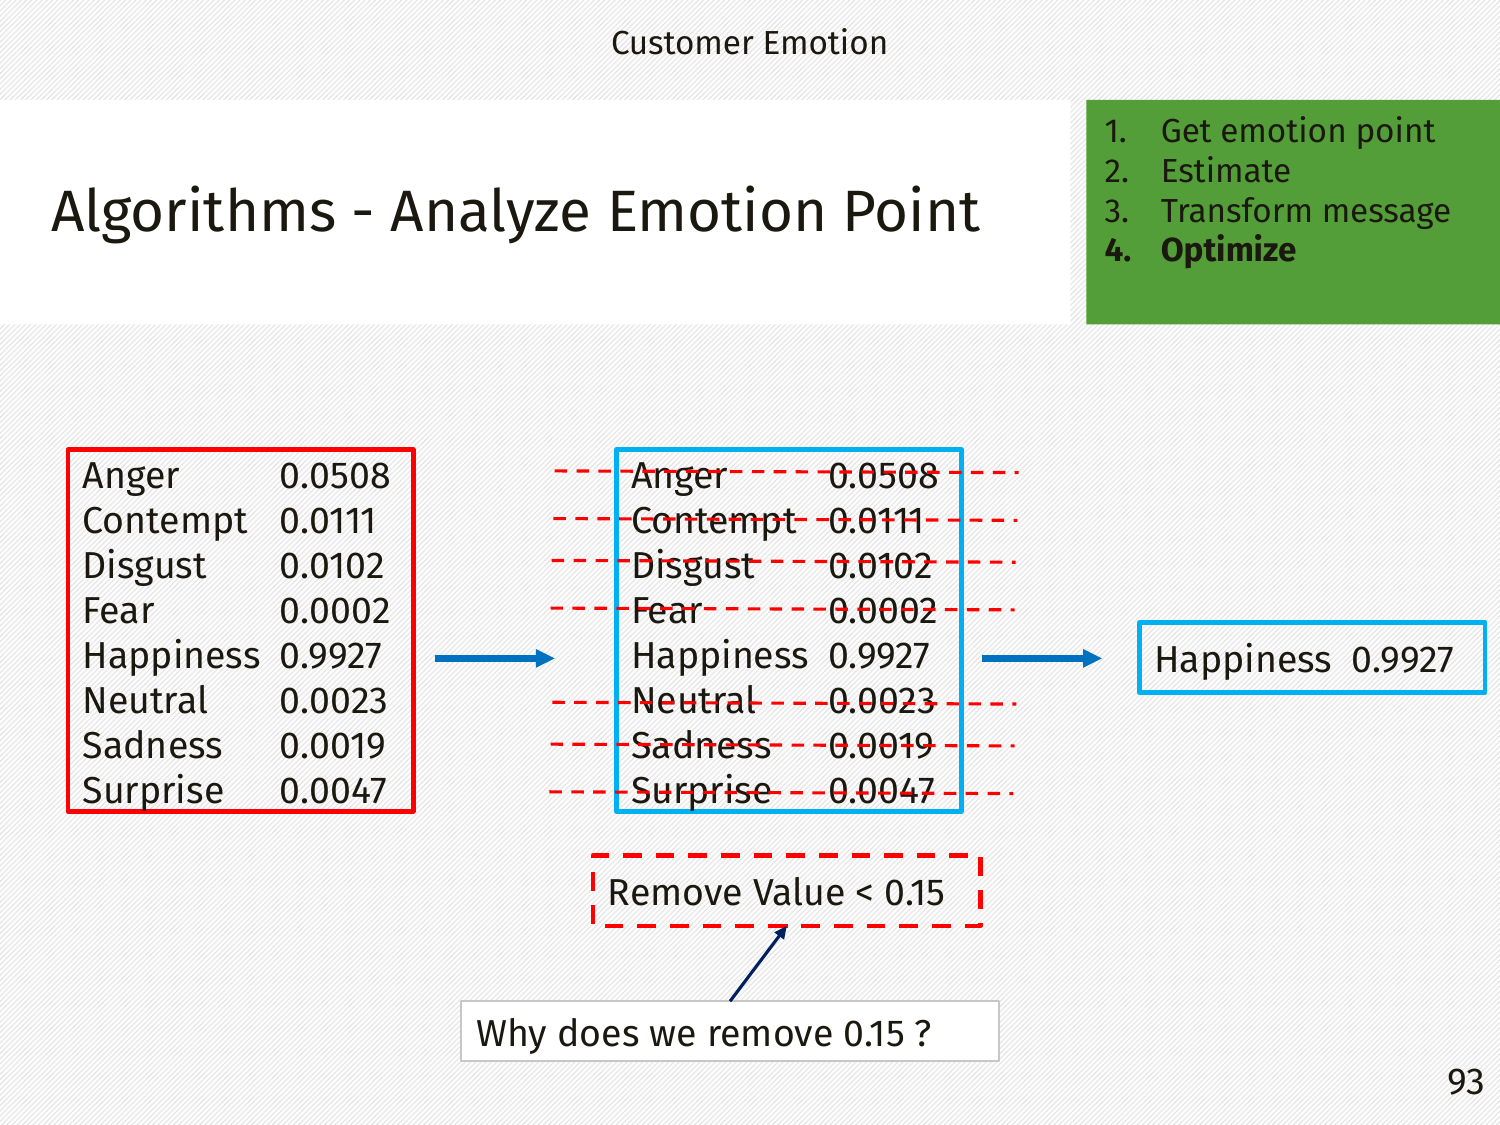

Customer Emotion
Algorithms - Analyze Emotion Point
Get emotion point
Estimate
Transform message
Optimize

Anger 	0.0508
Contempt	0.0111
Disgust	0.0102
Fear	0.0002
Happiness	0.9927
Neutral	0.0023
Sadness	0.0019
Surprise	0.0047
Anger 	0.0508
Contempt	0.0111
Disgust	0.0102
Fear	0.0002
Happiness	0.9927
Neutral	0.0023
Sadness	0.0019
Surprise	0.0047
Happiness	0.9927
Remove Value < 0.15
Why does we remove 0.15 ?
93